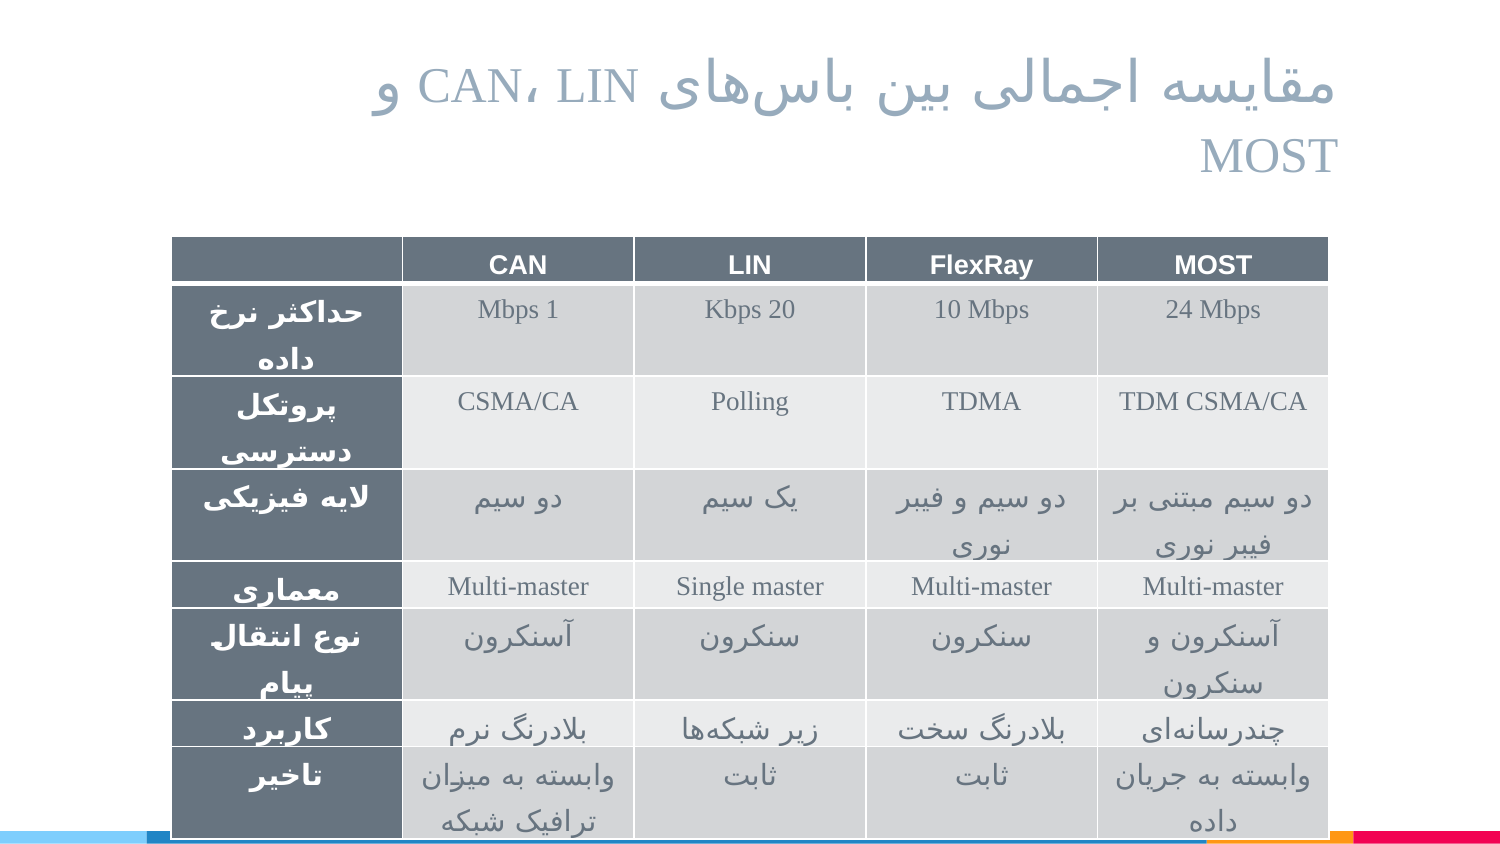

# مقایسه اجمالی بین باس‌های CAN، LIN و MOST
|  | CAN | LIN | FlexRay | MOST |
| --- | --- | --- | --- | --- |
| حداکثر نرخ داده | 1 Mbps | 20 Kbps | 10 Mbps | 24 Mbps |
| پروتکل دسترسی | CSMA/CA | Polling | TDMA | TDM CSMA/CA |
| لایه فیزیکی | دو سیم | یک سیم | دو سیم و فیبر نوری | دو سیم مبتنی بر فیبر نوری |
| معماری | Multi-master | Single master | Multi-master | Multi-master |
| نوع انتقال پیام | آسنکرون | سنکرون | سنکرون | آسنکرون و سنکرون |
| کاربرد | بلادرنگ نرم | زیر شبکه‌ها | بلادرنگ سخت | چندرسانه‌ای |
| تاخیر | وابسته به میزان ترافیک شبکه | ثابت | ثابت | وابسته به جریان داده |